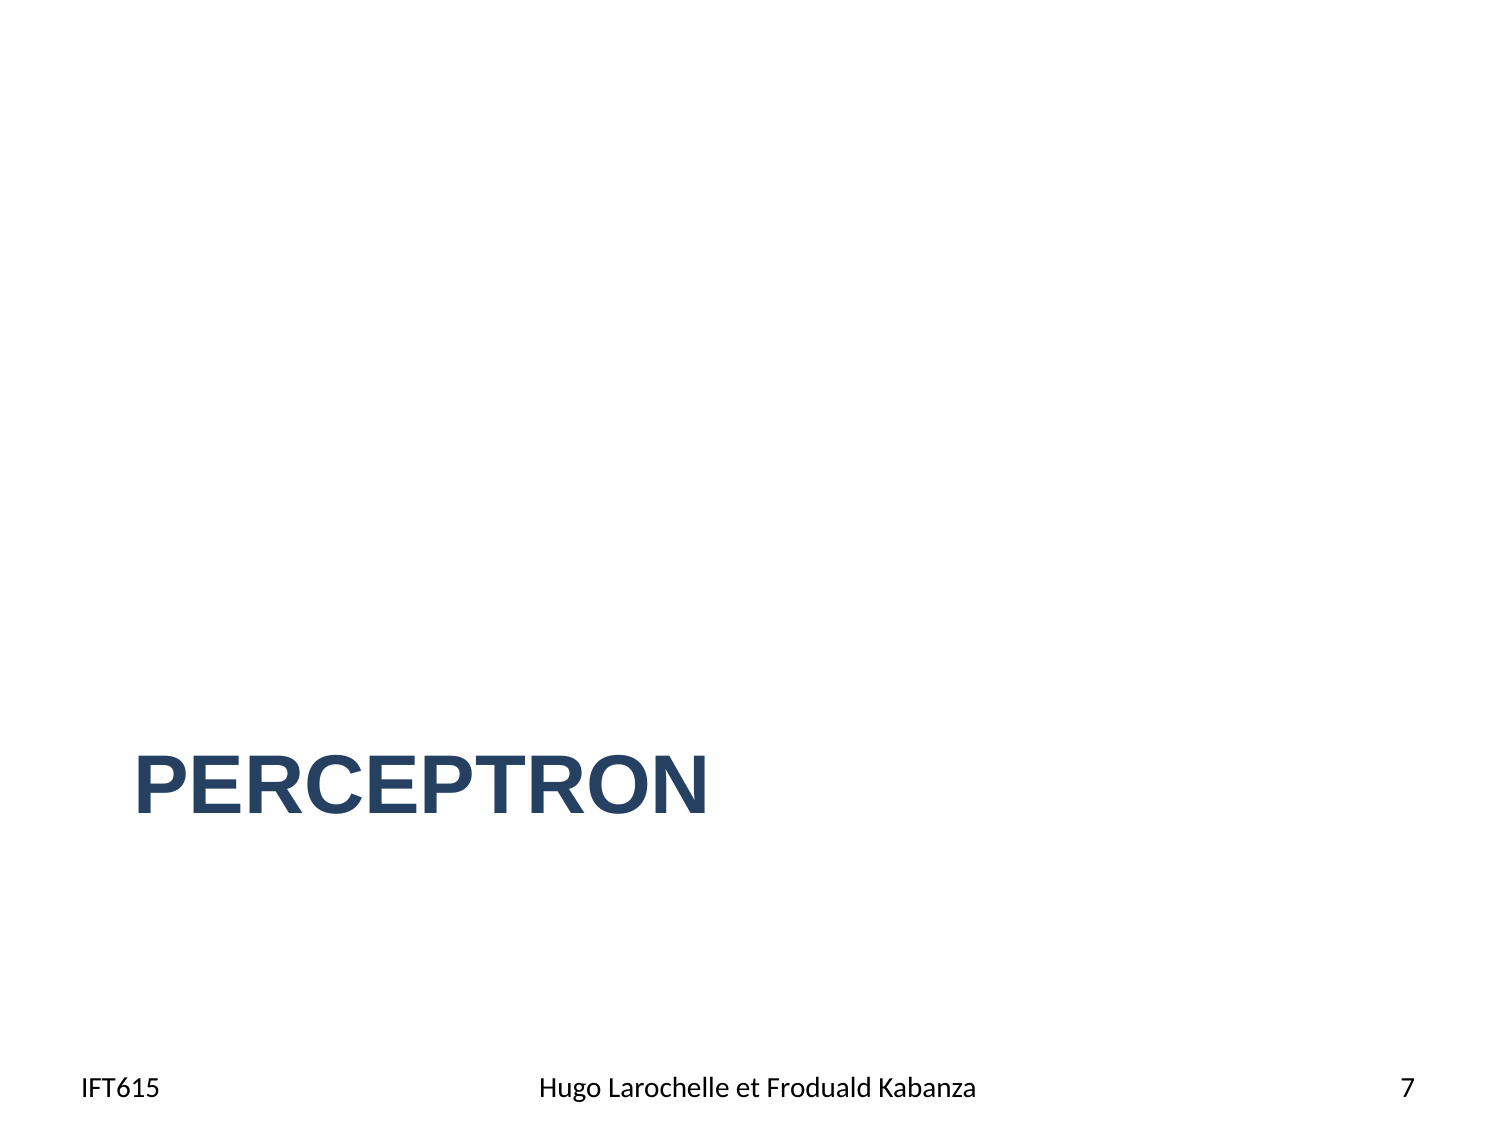

# perceptron
IFT615
Hugo Larochelle et Froduald Kabanza
7